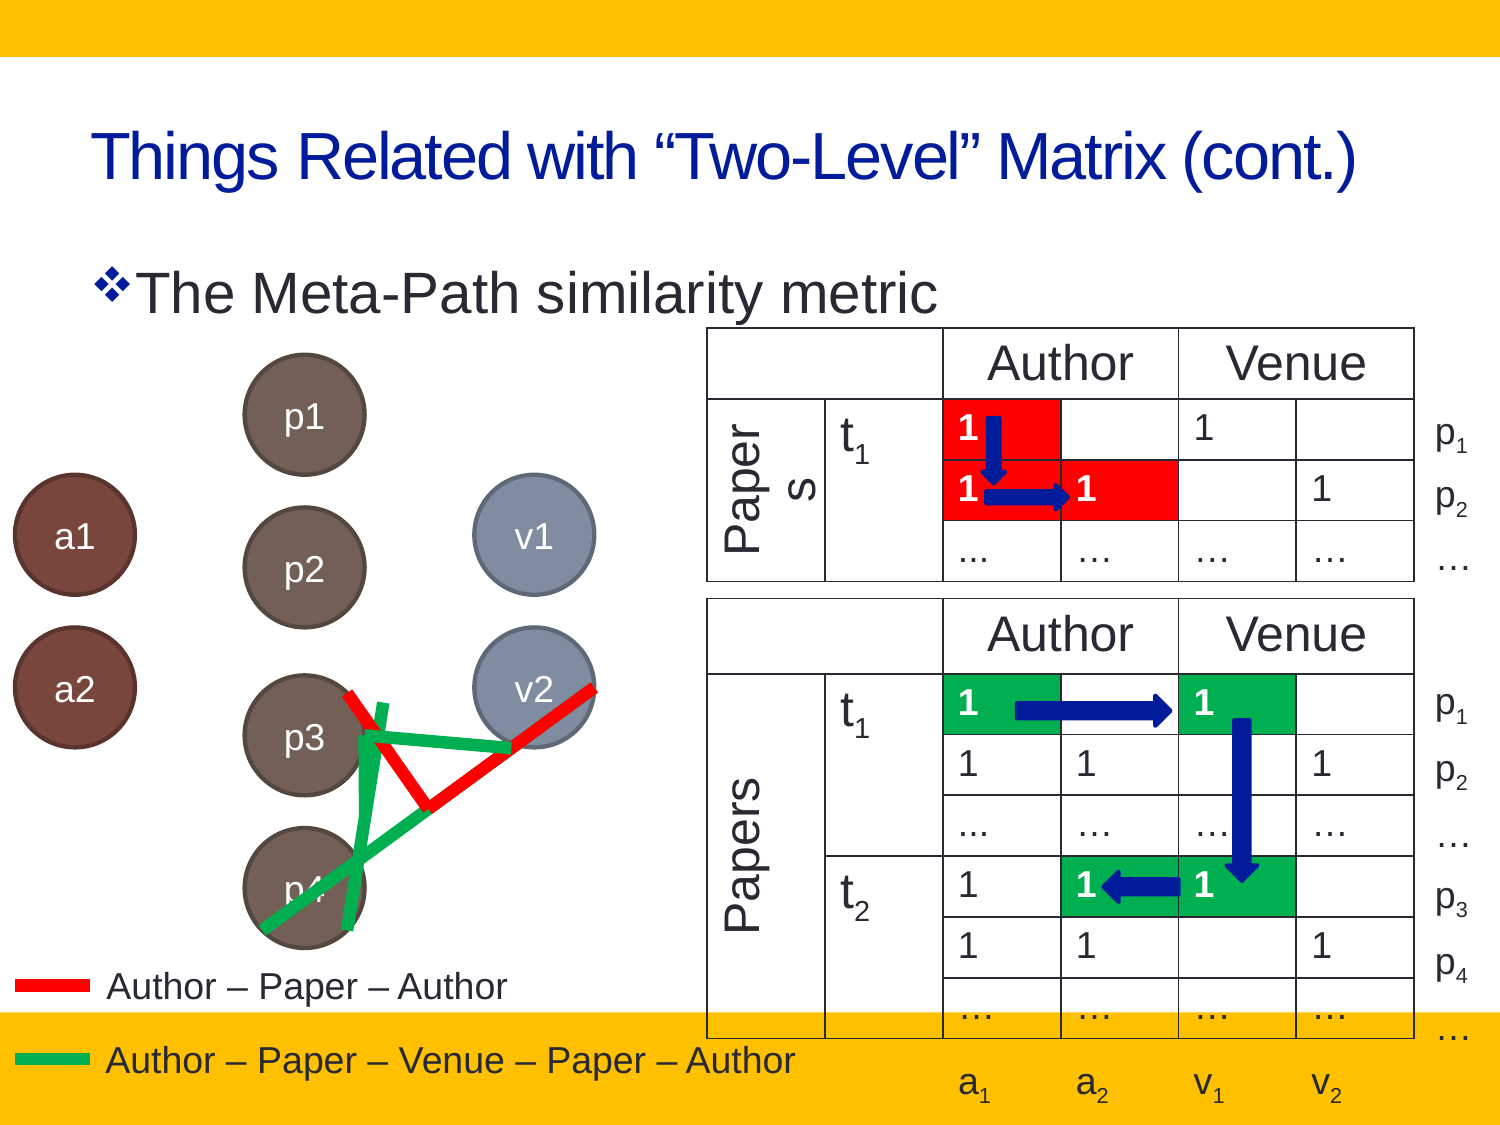

# Things Related with “Two-Level” Matrix (cont.)
The Meta-Path similarity metric
|  |  | Author |  | Venue |  |
| --- | --- | --- | --- | --- | --- |
| Papers | t1 | 1 |  | 1 |  |
|  |  | 1 | 1 |  | 1 |
|  |  | ... | … | … | … |
p1
| p1 |
| --- |
| p2 |
| … |

a1
v1
p2
|  |  | Author |  | Venue |  |
| --- | --- | --- | --- | --- | --- |
| Papers | t1 | 1 |  | 1 |  |
|  |  | 1 | 1 |  | 1 |
|  |  | ... | … | … | … |
|  | t2 | 1 | 1 | 1 |  |
|  |  | 1 | 1 |  | 1 |
|  |  | … | … | … | … |
35
a2
v2

| p1 |
| --- |
| p2 |
| … |
| p3 |
| p4 |
| … |
p3

p4

Author – Paper – Author
Author – Paper – Venue – Paper – Author
| a1 | a2 | v1 | v2 |
| --- | --- | --- | --- |